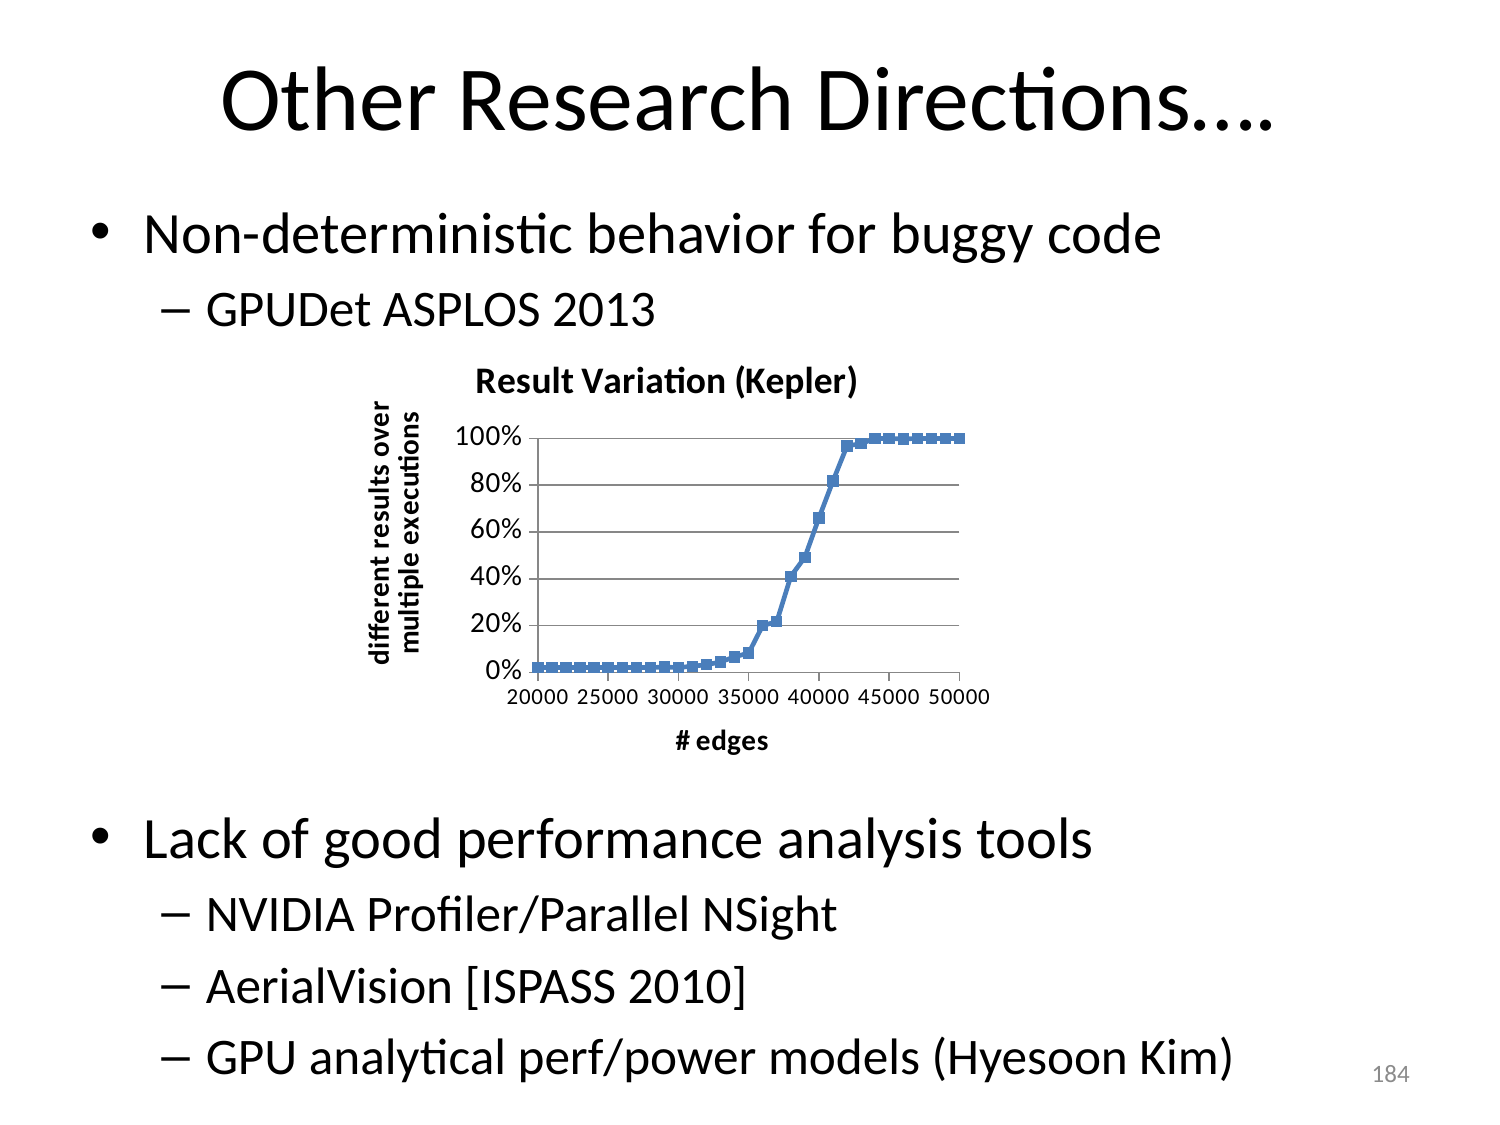

# Other Research Directions….
Non-deterministic behavior for buggy code
GPUDet ASPLOS 2013

Lack of good performance analysis tools
NVIDIA Profiler/Parallel NSight
AerialVision [ISPASS 2010]
GPU analytical perf/power models (Hyesoon Kim)

### Chart: Result Variation (Kepler)

| Category |  |
|---|---|
184